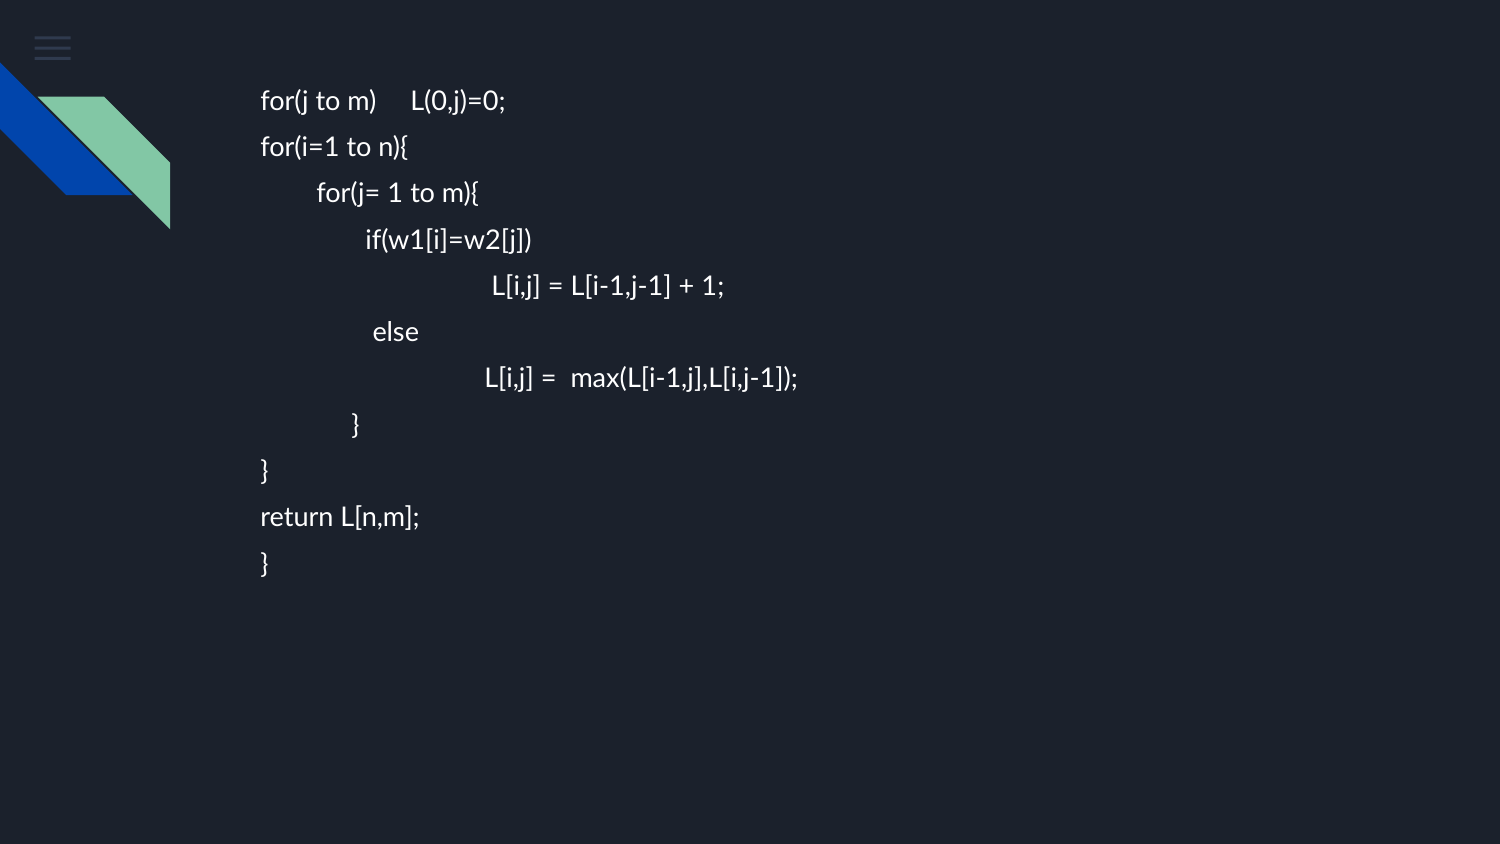

for(j to m) 	L(0,j)=0;
for(i=1 to n){
        for(j= 1 to m){
               if(w1[i]=w2[j])
                                 L[i,j] = L[i-1,j-1] + 1;
                else
                                L[i,j] =  max(L[i-1,j],L[i,j-1]);
             }
}
return L[n,m];
}